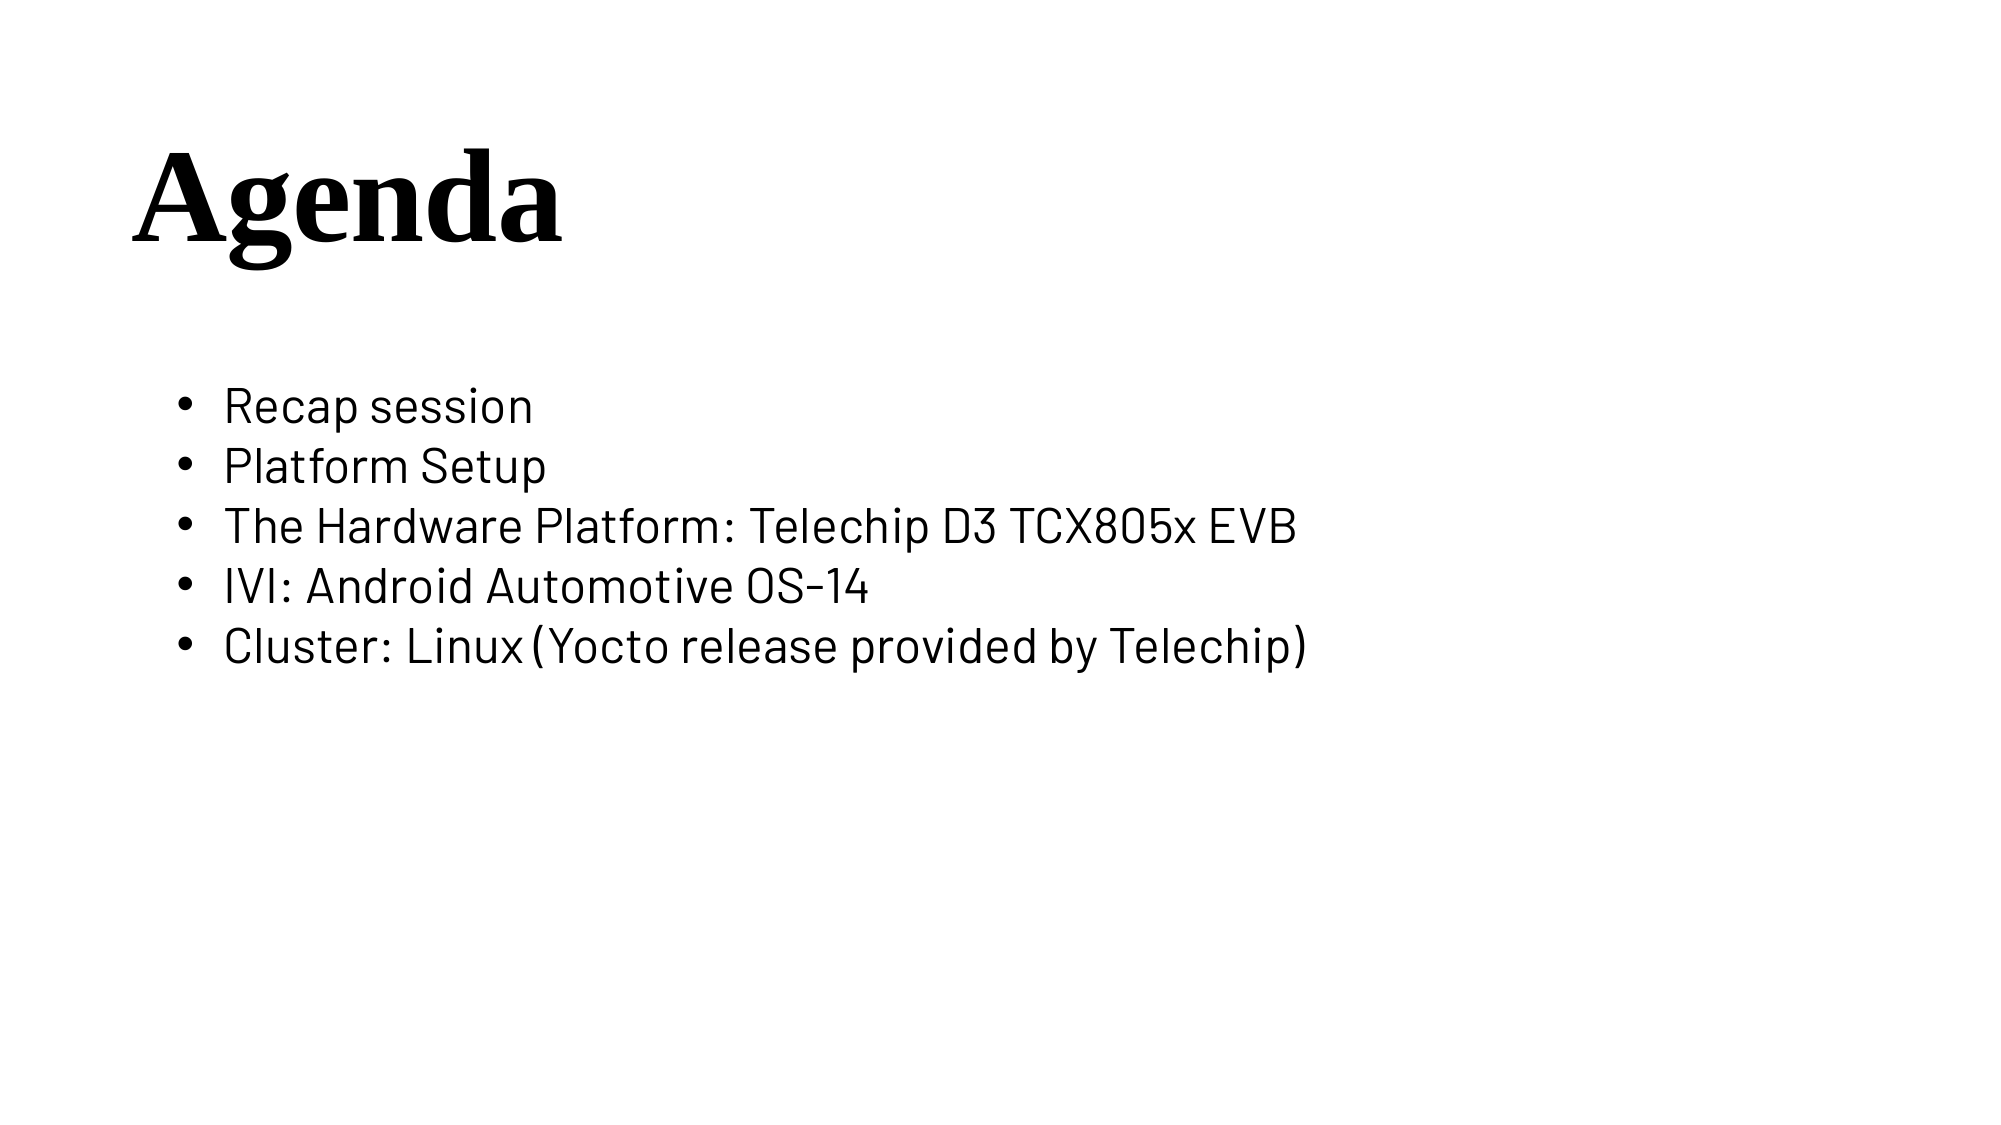

# Agenda

Recap session
Platform Setup
The Hardware Platform: Telechip D3 TCX805x EVB
IVI: Android Automotive OS-14
Cluster: Linux (Yocto release provided by Telechip)